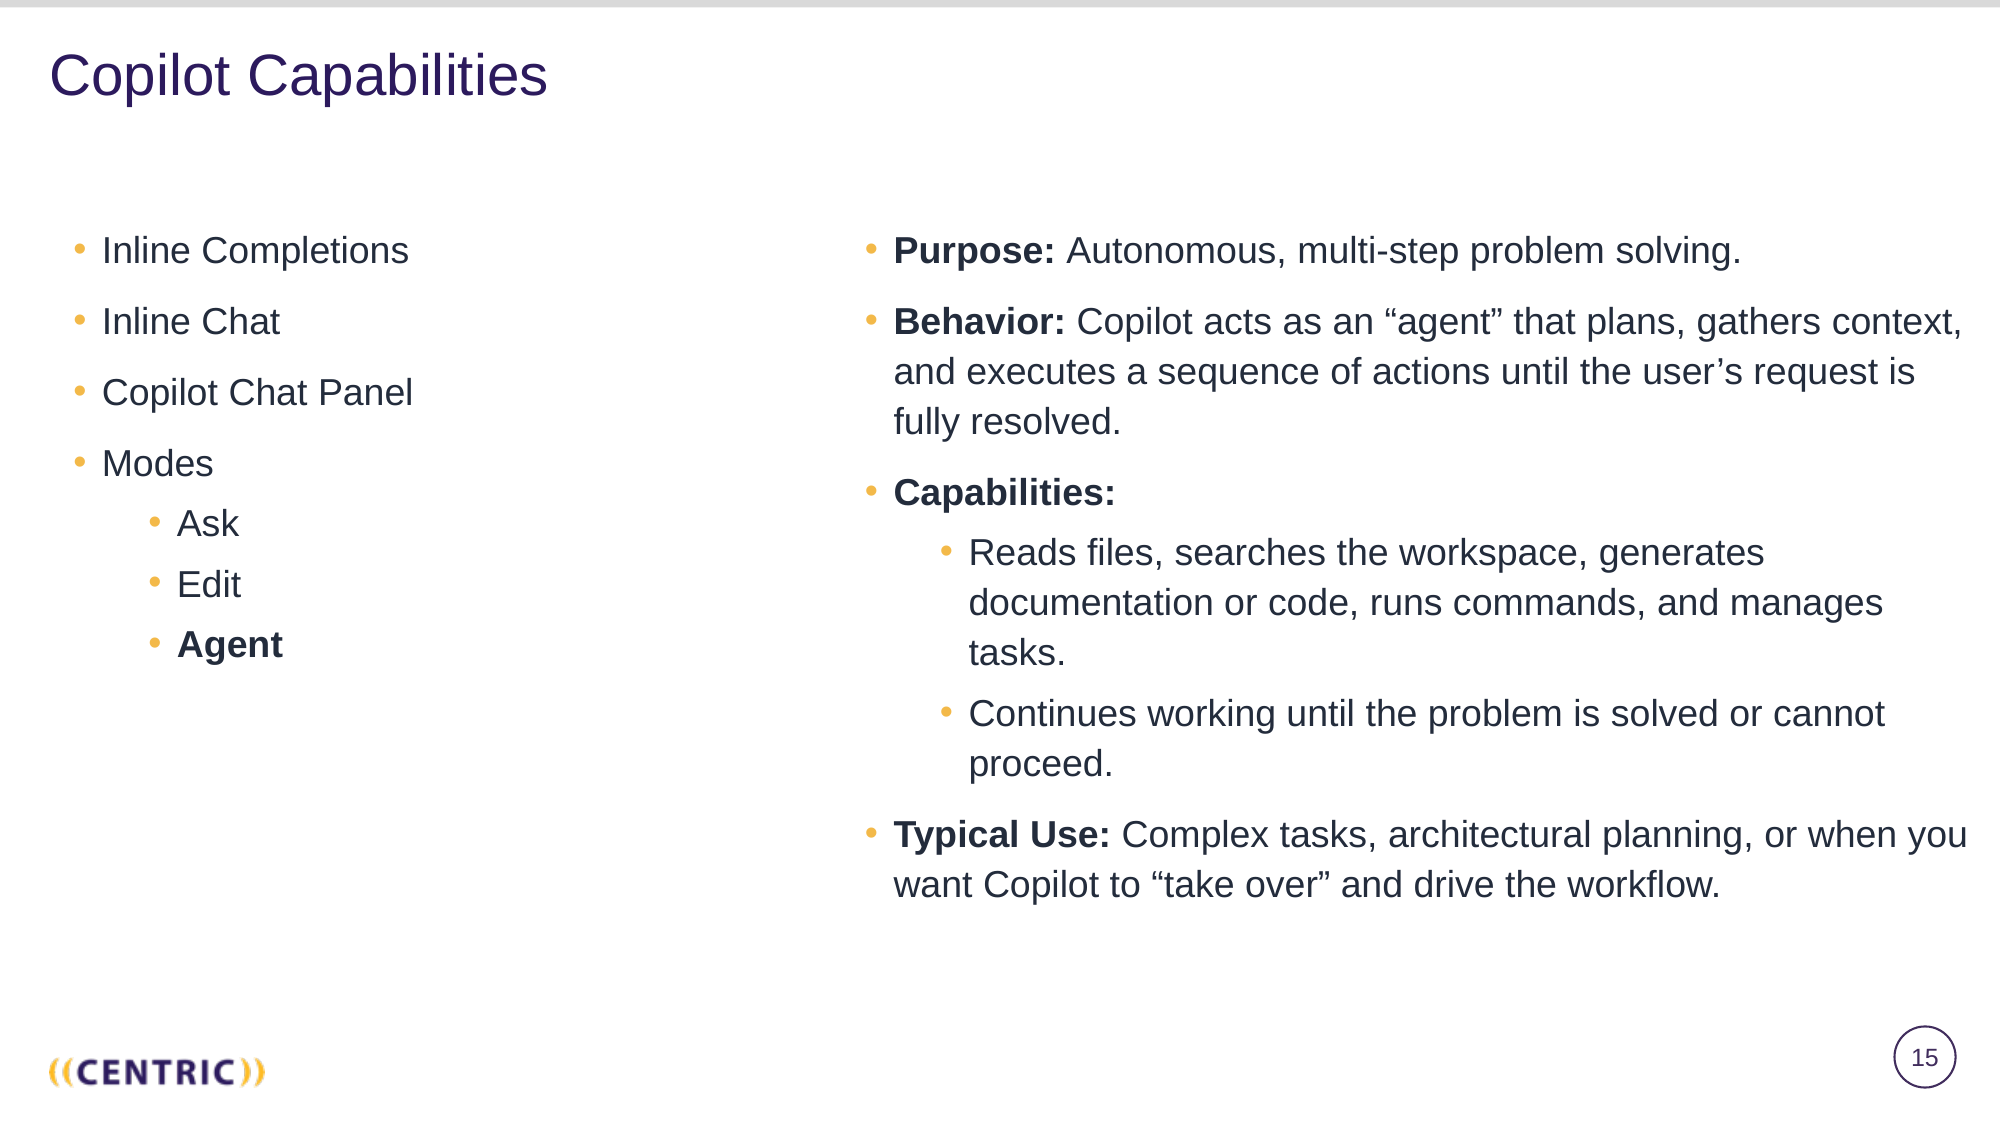

# Copilot Capabilities
Inline Completions
Inline Chat
Copilot Chat Panel
Modes
Ask
Edit
Agent
Purpose: Autonomous, multi-step problem solving.
Behavior: Copilot acts as an “agent” that plans, gathers context, and executes a sequence of actions until the user’s request is fully resolved.
Capabilities:
Reads files, searches the workspace, generates documentation or code, runs commands, and manages tasks.
Continues working until the problem is solved or cannot proceed.
Typical Use: Complex tasks, architectural planning, or when you want Copilot to “take over” and drive the workflow.